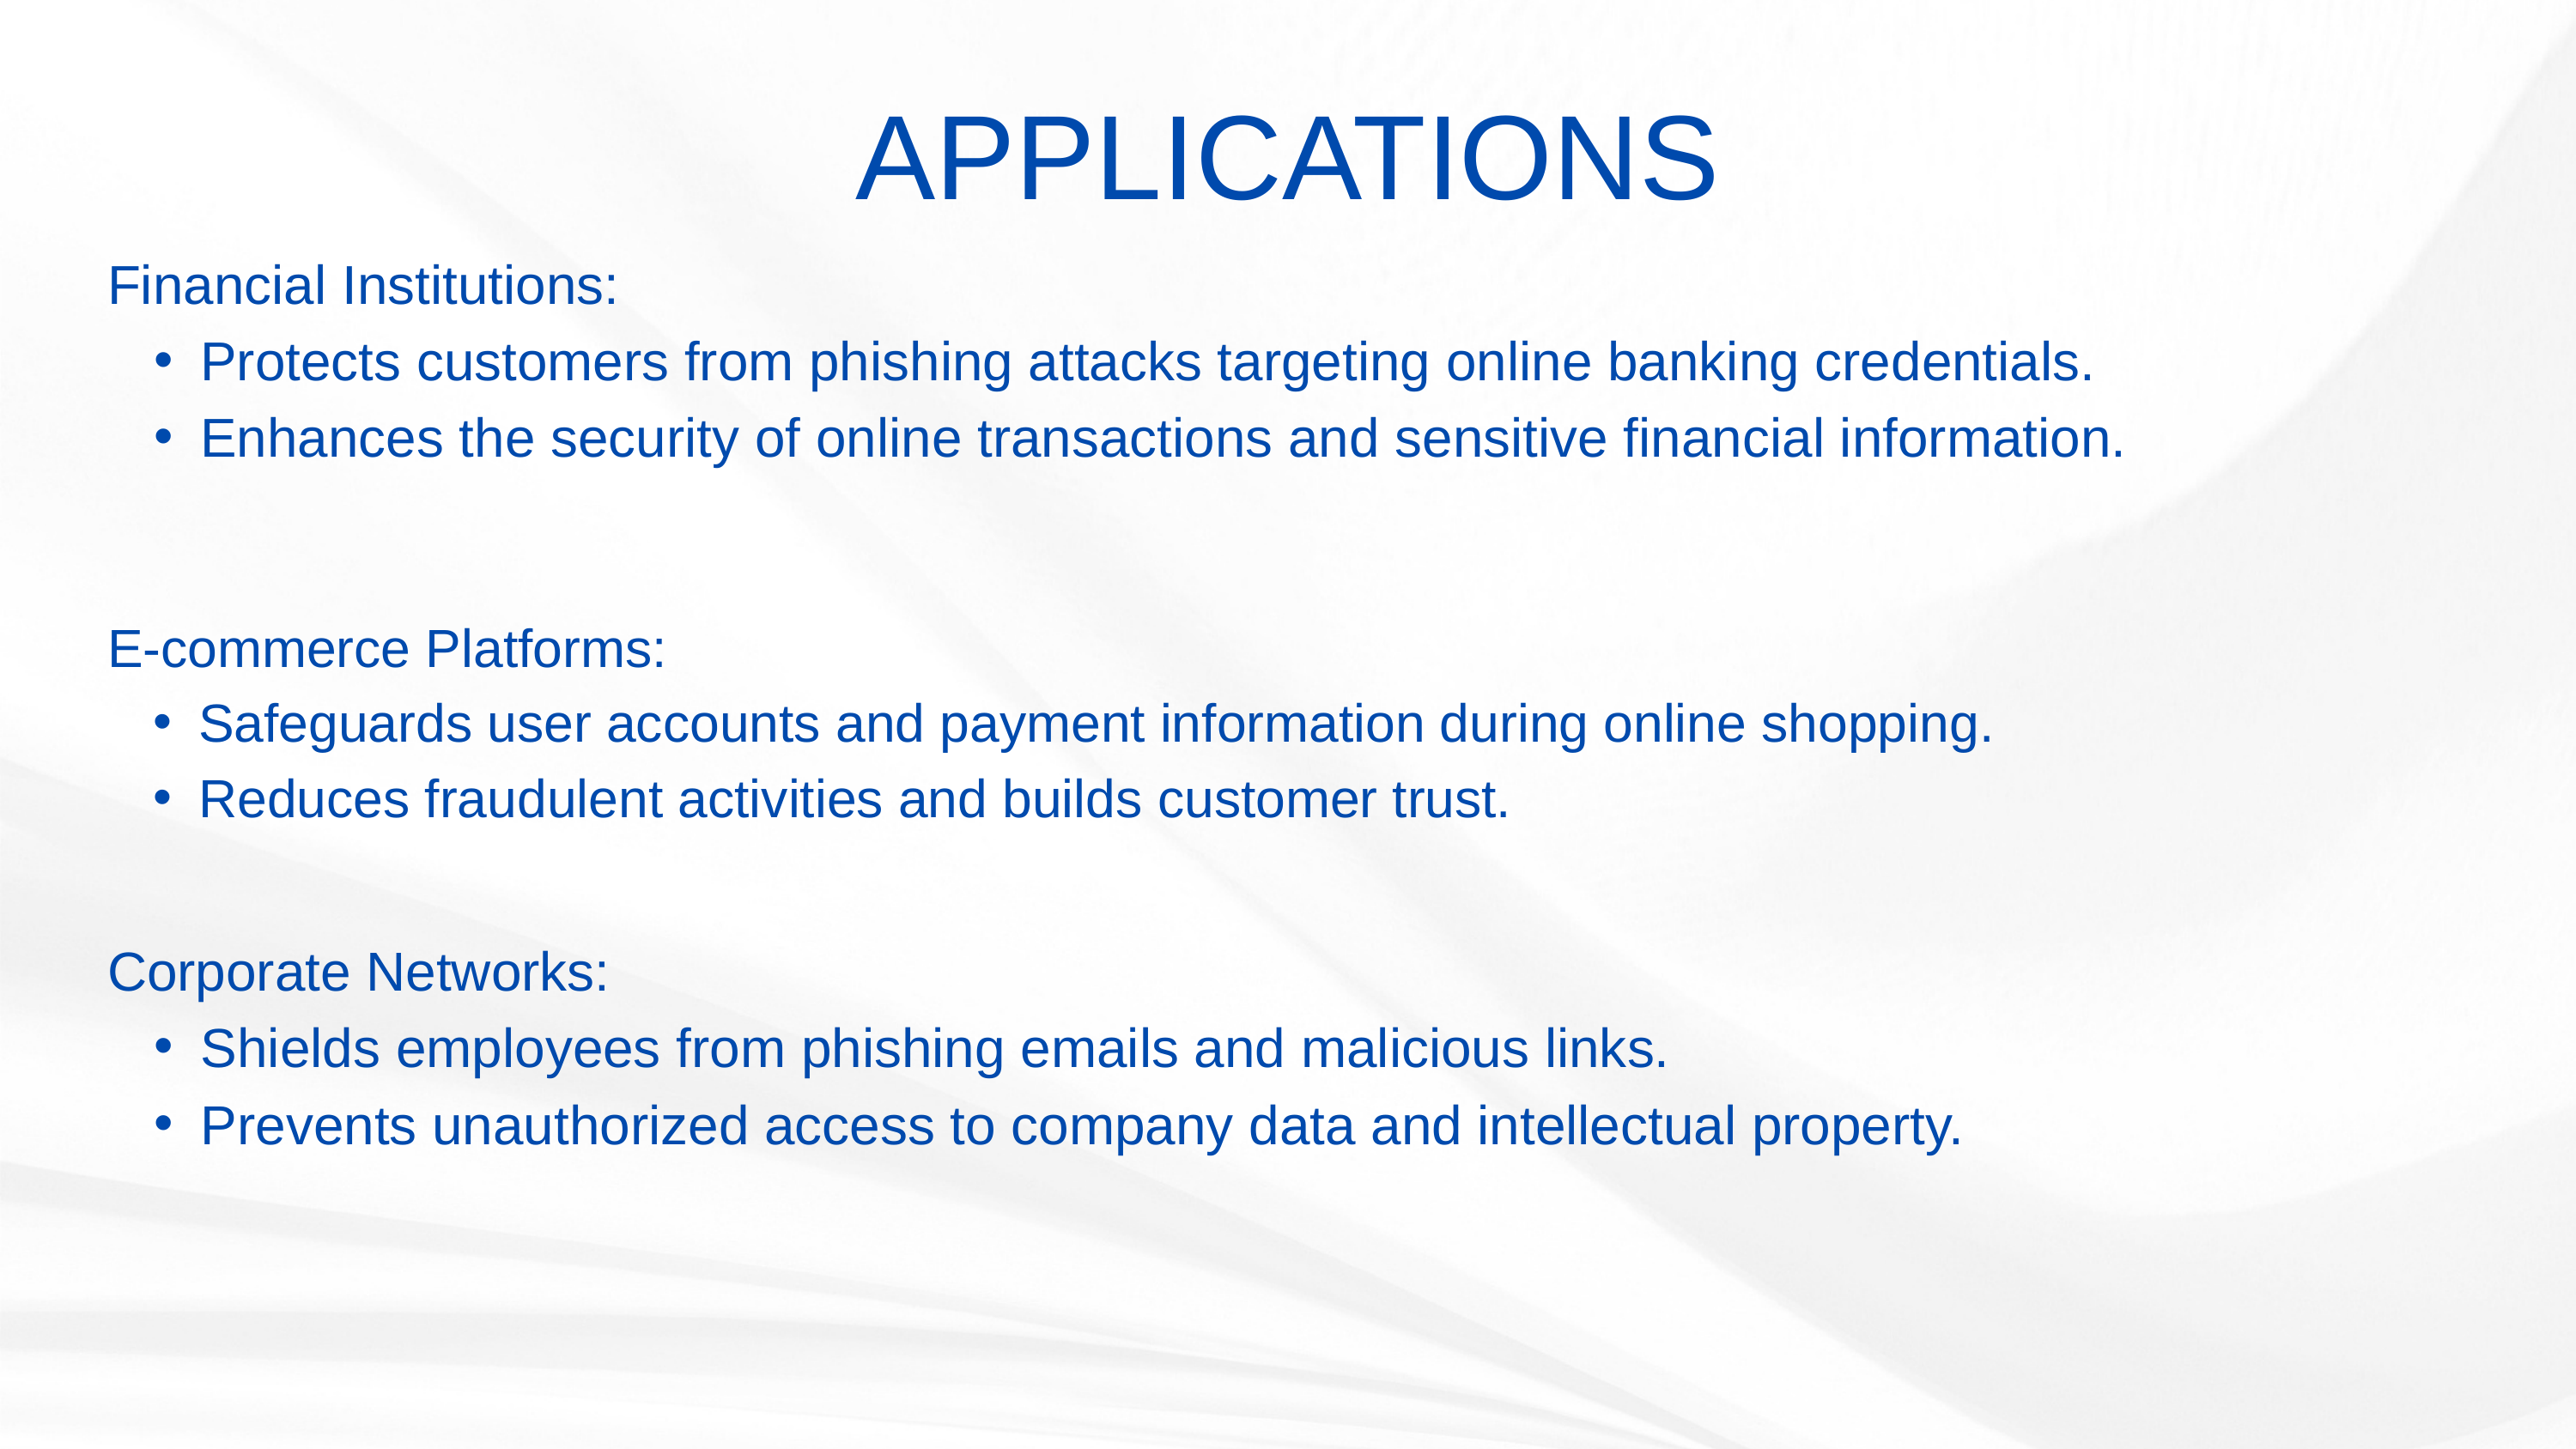

APPLICATIONS
Financial Institutions:
Protects customers from phishing attacks targeting online banking credentials.
Enhances the security of online transactions and sensitive financial information.

E-commerce Platforms:
Safeguards user accounts and payment information during online shopping.
Reduces fraudulent activities and builds customer trust.

Corporate Networks:
Shields employees from phishing emails and malicious links.
Prevents unauthorized access to company data and intellectual property.